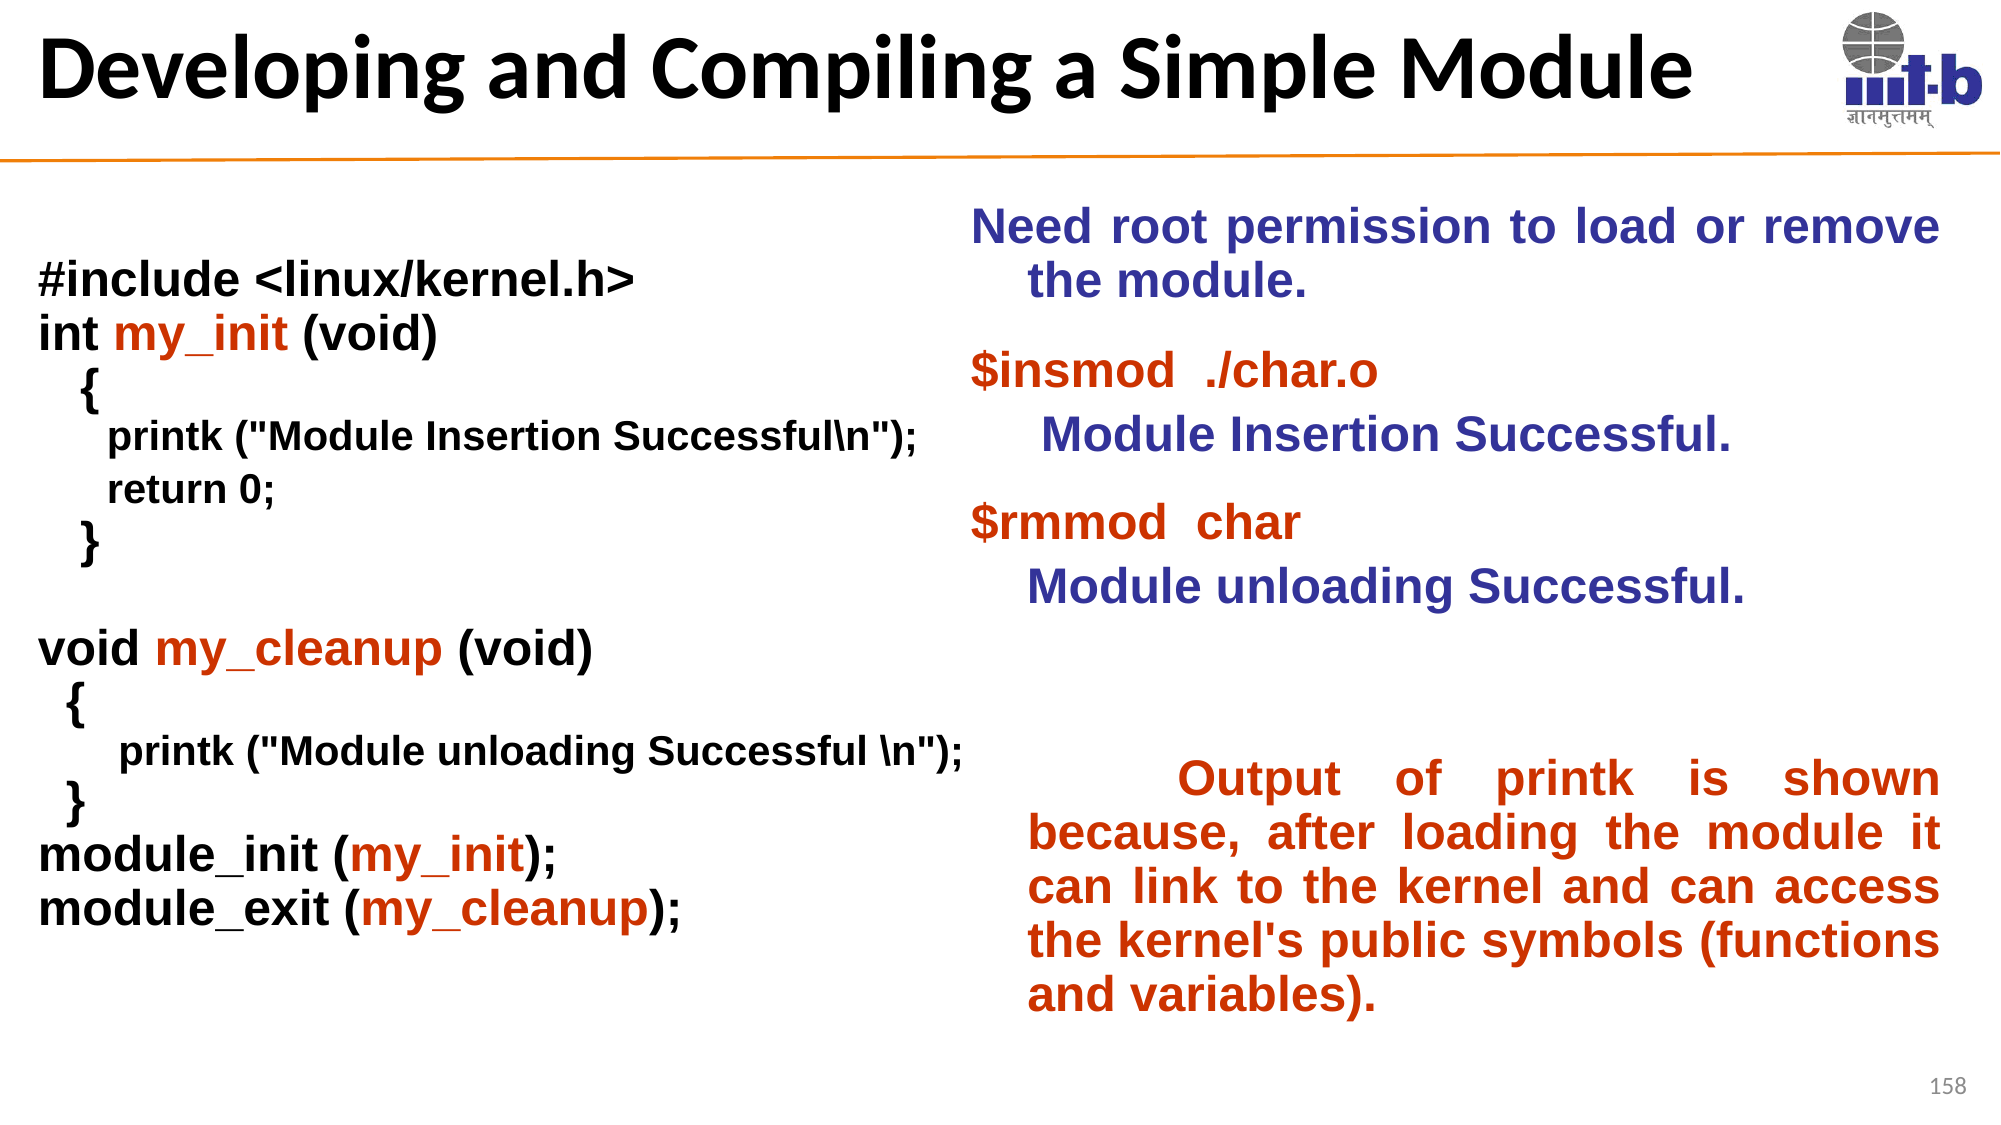

# Developing and Compiling a Simple Module
Need root permission to load or remove the module.

$insmod  ./char.o
     Module Insertion Successful.

$rmmod  char
    Module unloading Successful.

		Output of printk is shown because, after loading the module it can link to the kernel and can access the kernel's public symbols (functions and variables).
#include <linux/kernel.h>
int my_init (void)
   {
      printk ("Module Insertion Successful\n");
      return 0;
   }

void my_cleanup (void)
  {
       printk ("Module unloading Successful \n");
  }
module_init (my_init);
module_exit (my_cleanup);
158